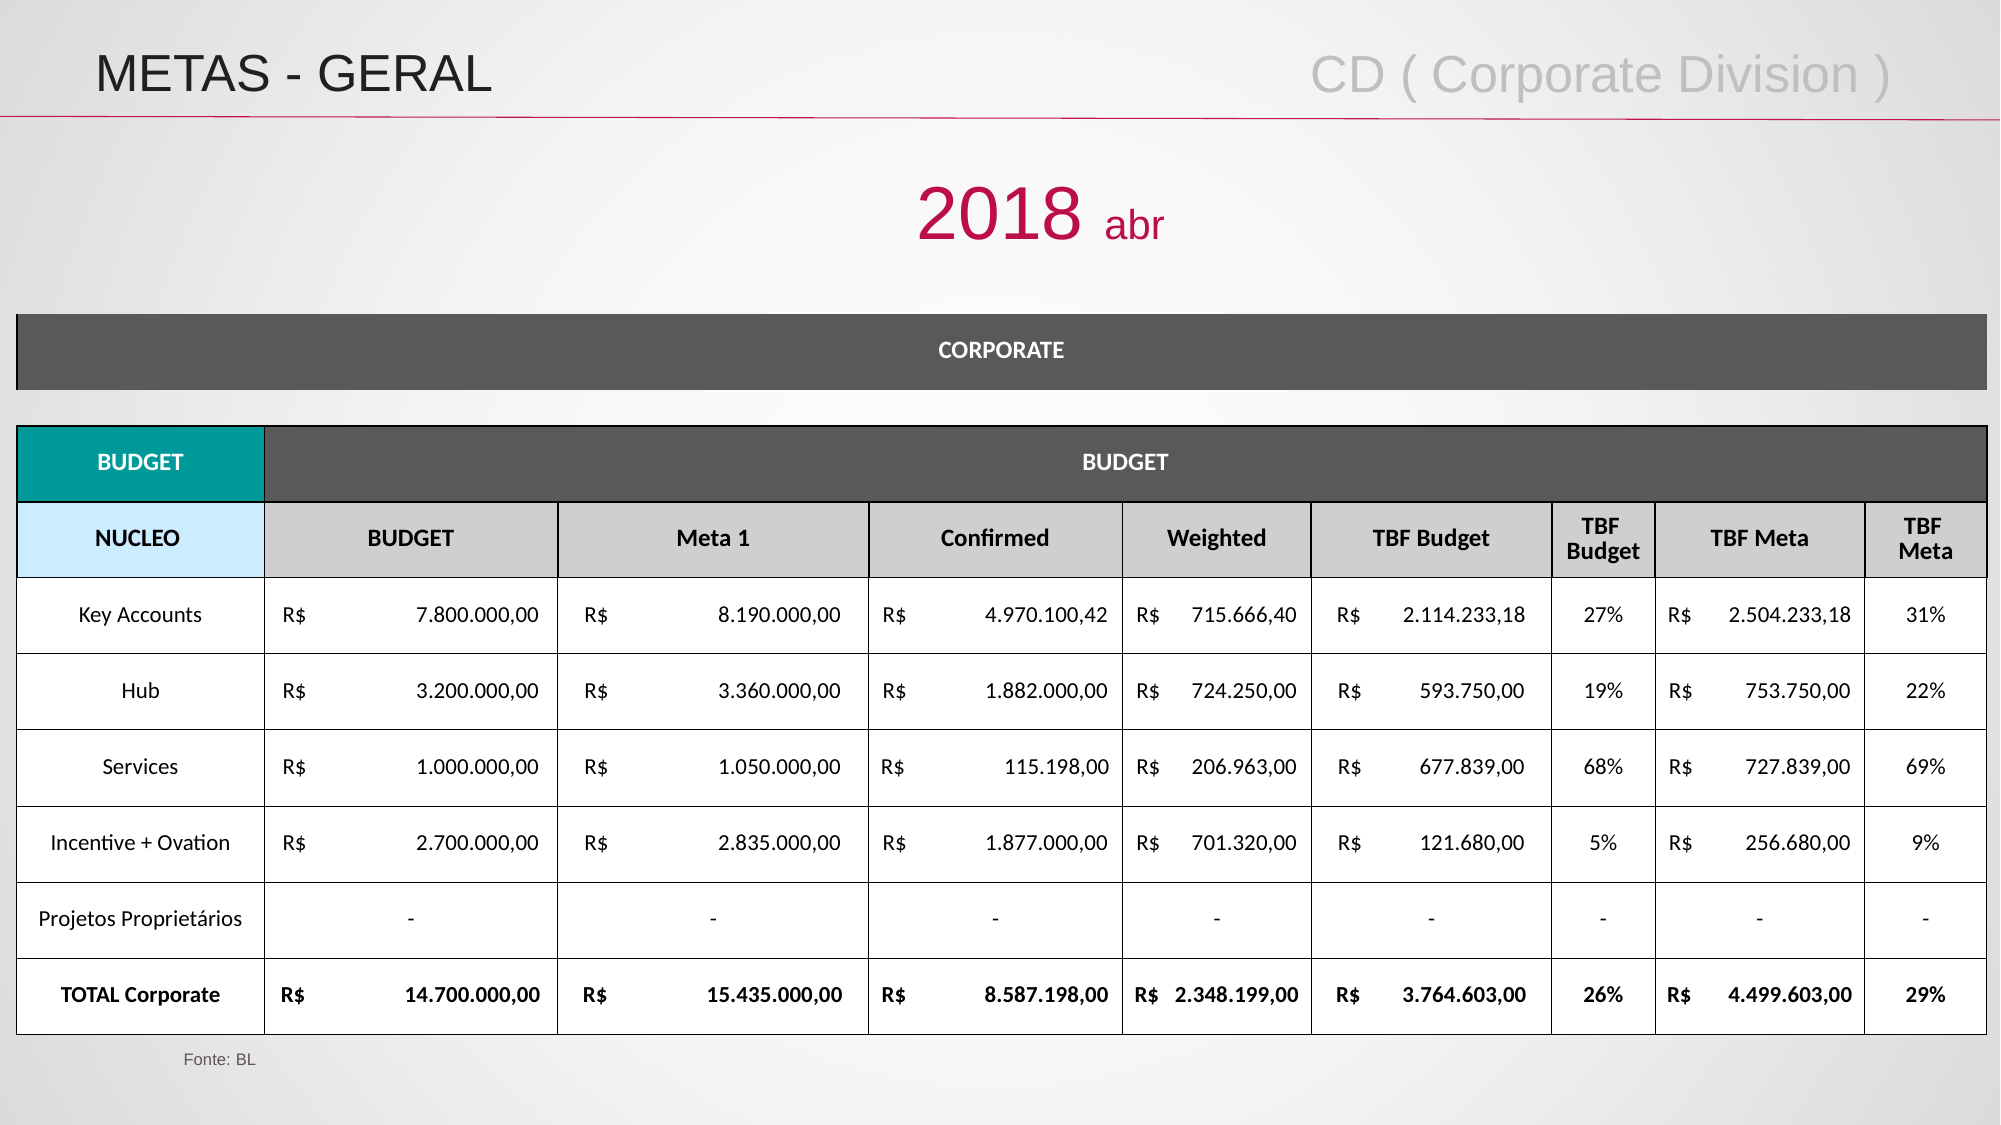

CD ( Corporate Division )
METAS - GERAL
2018 abr
| CORPORATE |  |  |  |  |  |  |  |  |  |  |
| --- | --- | --- | --- | --- | --- | --- | --- | --- | --- | --- |
|  |  |  |  |  |  |  |  |  |  |  |
| BUDGET | BUDGET |  |  |  |  |  |  |  |  |  |
| NUCLEO | BUDGET | Meta 1 | Meta 1 | Confirmed | Weighted | TBF Budget | TBF Budget | TBF Budget | TBF Meta | TBF Meta |
| Key Accounts | R$ 7.800.000,00 | R$ 8.190.000,00 | R$ 8.190.000,00 | R$ 4.970.100,42 | R$ 715.666,40 | R$ 2.114.233,18 | 30% | 27% | R$ 2.504.233,18 | 31% |
| Hub | R$ 3.200.000,00 | R$ 3.360.000,00 | R$ 3.360.000,00 | R$ 1.882.000,00 | R$ 724.250,00 | R$ 593.750,00 | 19% | 19% | R$ 753.750,00 | 22% |
| Services | R$ 1.000.000,00 | R$ 1.050.000,00 | R$ 1.050.000,00 | R$ 115.198,00 | R$ 206.963,00 | R$ 677.839,00 | 68% | 68% | R$ 727.839,00 | 69% |
| Incentive + Ovation | R$ 2.700.000,00 | R$ 2.835.000,00 | R$ 2.835.000,00 | R$ 1.877.000,00 | R$ 701.320,00 | R$ 121.680,00 | 5% | 5% | R$ 256.680,00 | 9% |
| Projetos Proprietários | - | - | - | - | - | - | - | - | - | - |
| TOTAL Corporate | R$ 14.700.000,00 | R$ 15.435.000,00 | R$ 15.435.000,00 | R$ 8.587.198,00 | R$ 2.348.199,00 | R$ 3.764.603,00 | 26% | 26% | R$ 4.499.603,00 | 29% |
Fonte: BL